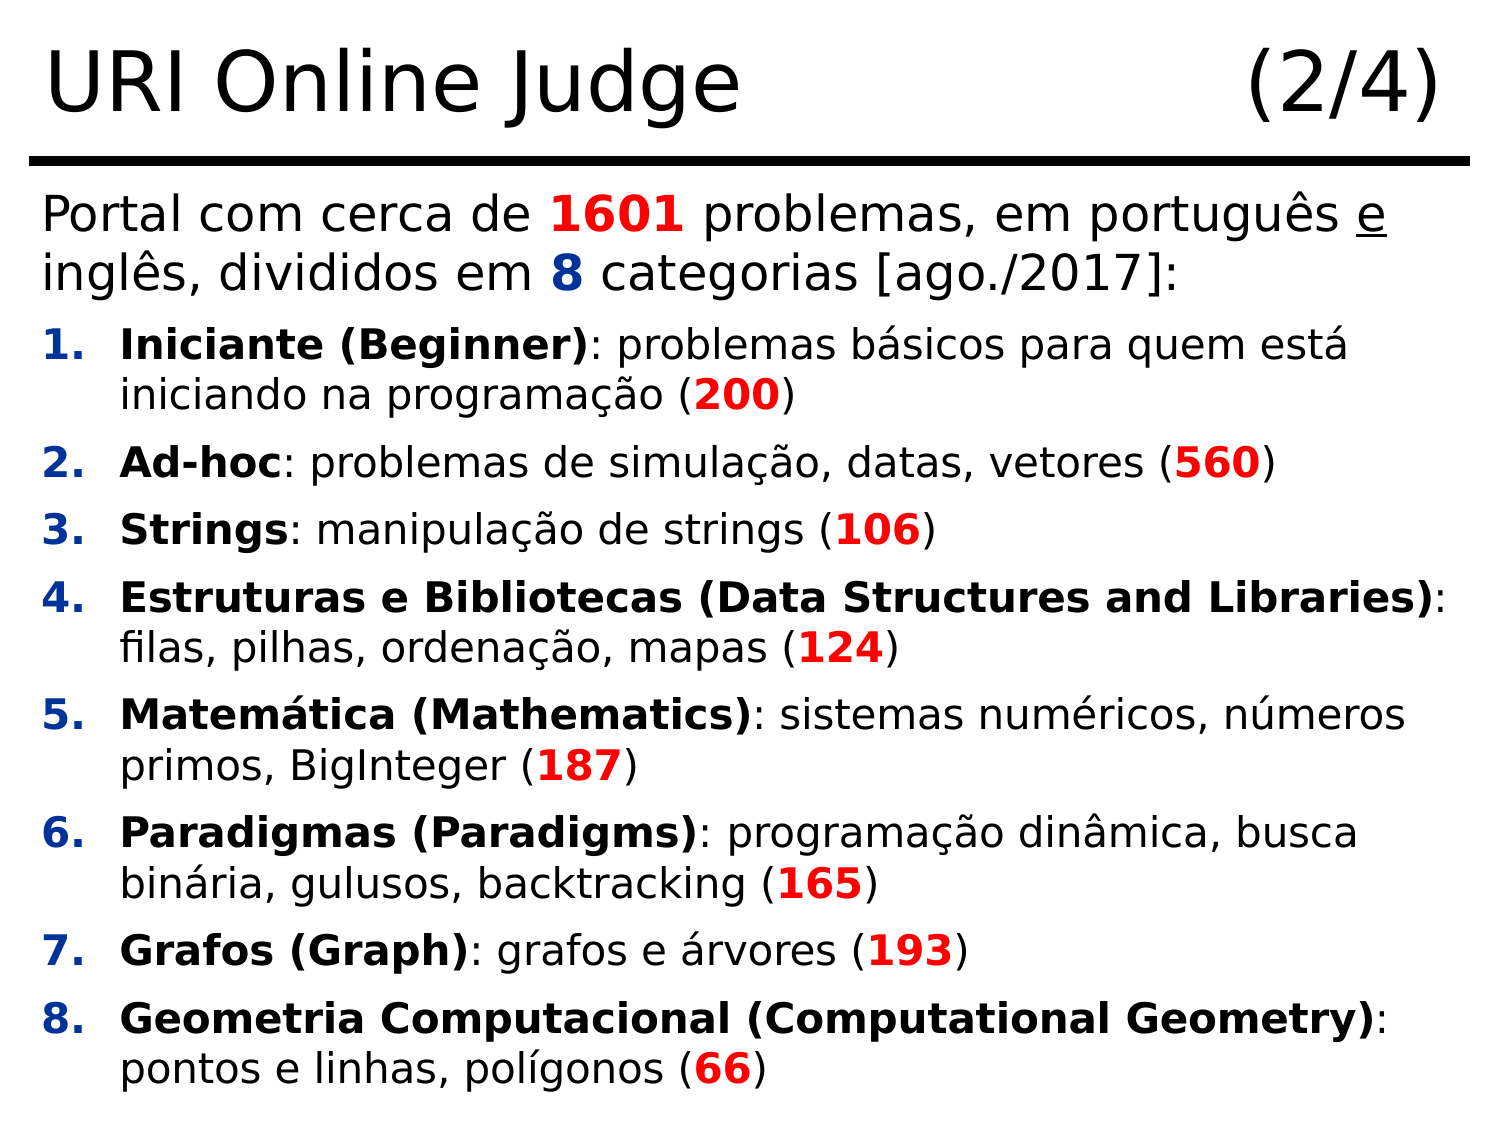

# URI Online Judge				(2/4)
Portal com cerca de 1601 problemas, em português e inglês, divididos em 8 categorias [ago./2017]:
Iniciante (Beginner): problemas básicos para quem está iniciando na programação (200)
Ad-hoc: problemas de simulação, datas, vetores (560)
Strings: manipulação de strings (106)
Estruturas e Bibliotecas (Data Structures and Libraries): filas, pilhas, ordenação, mapas (124)
Matemática (Mathematics): sistemas numéricos, números primos, BigInteger (187)
Paradigmas (Paradigms): programação dinâmica, busca binária, gulusos, backtracking (165)
Grafos (Graph): grafos e árvores (193)
Geometria Computacional (Computational Geometry): pontos e linhas, polígonos (66)